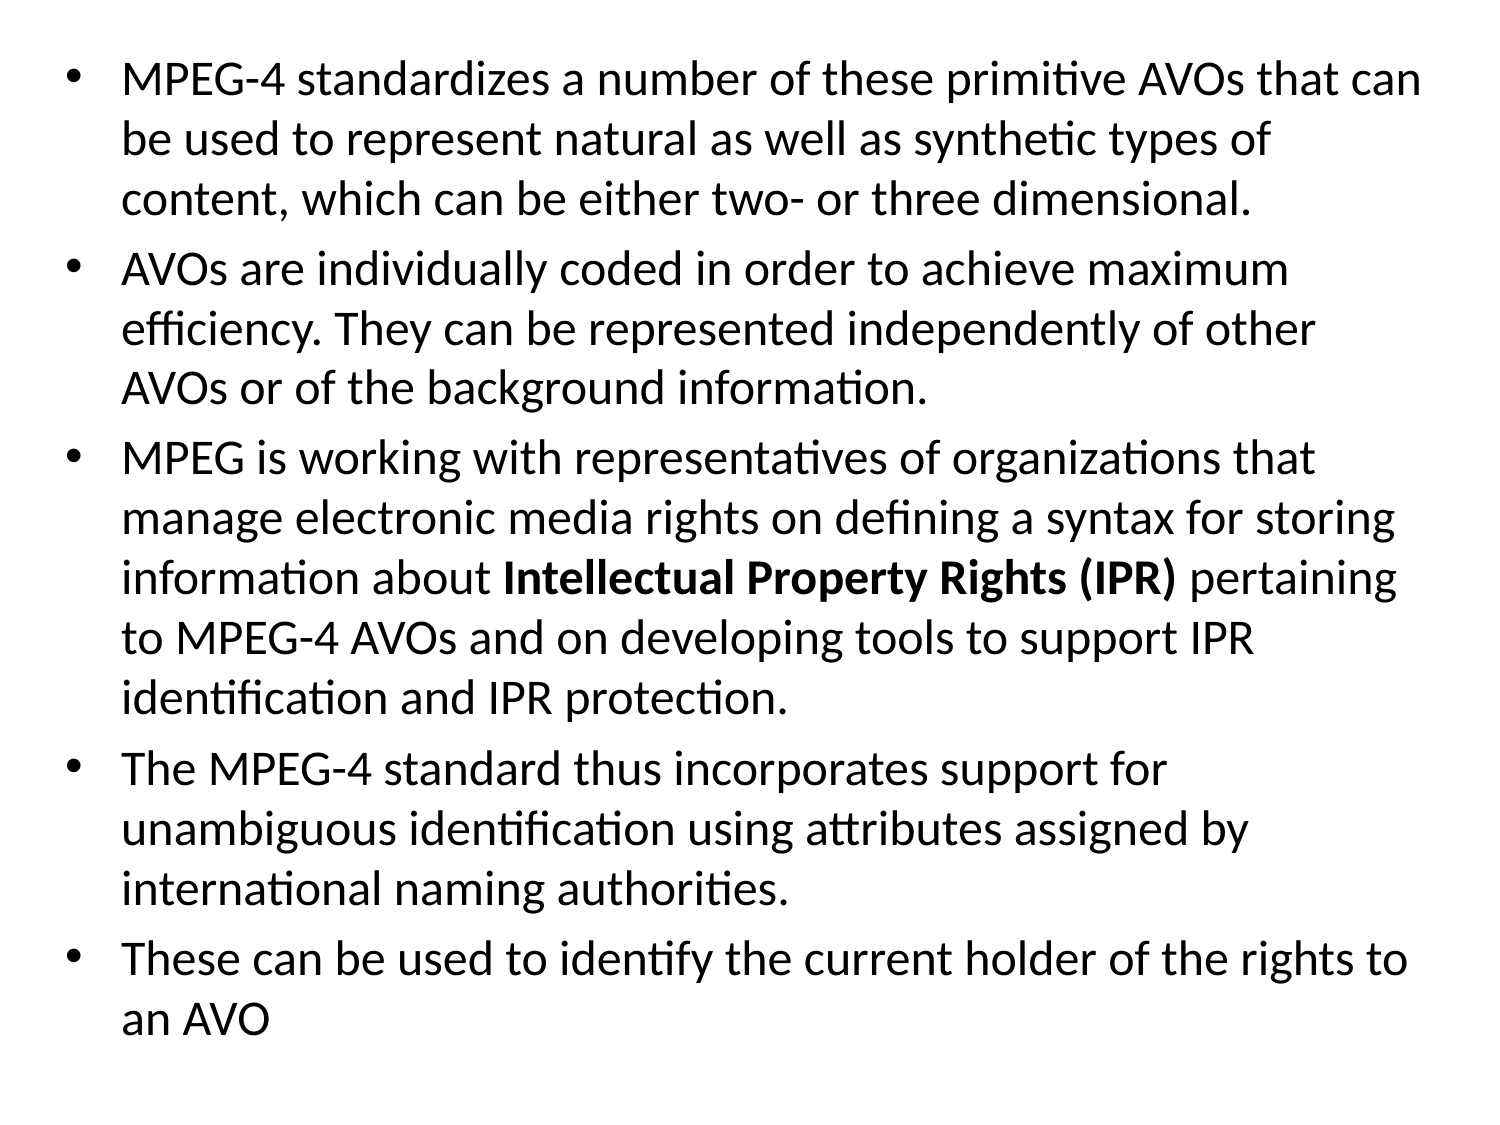

MPEG-4 standardizes a number of these primitive AVOs that can be used to represent natural as well as synthetic types of content, which can be either two- or three dimensional.
AVOs are individually coded in order to achieve maximum efficiency. They can be represented independently of other AVOs or of the background information.
MPEG is working with representatives of organizations that manage electronic media rights on defining a syntax for storing information about Intellectual Property Rights (IPR) pertaining to MPEG-4 AVOs and on developing tools to support IPR identification and IPR protection.
The MPEG-4 standard thus incorporates support for unambiguous identification using attributes assigned by international naming authorities.
These can be used to identify the current holder of the rights to an AVO